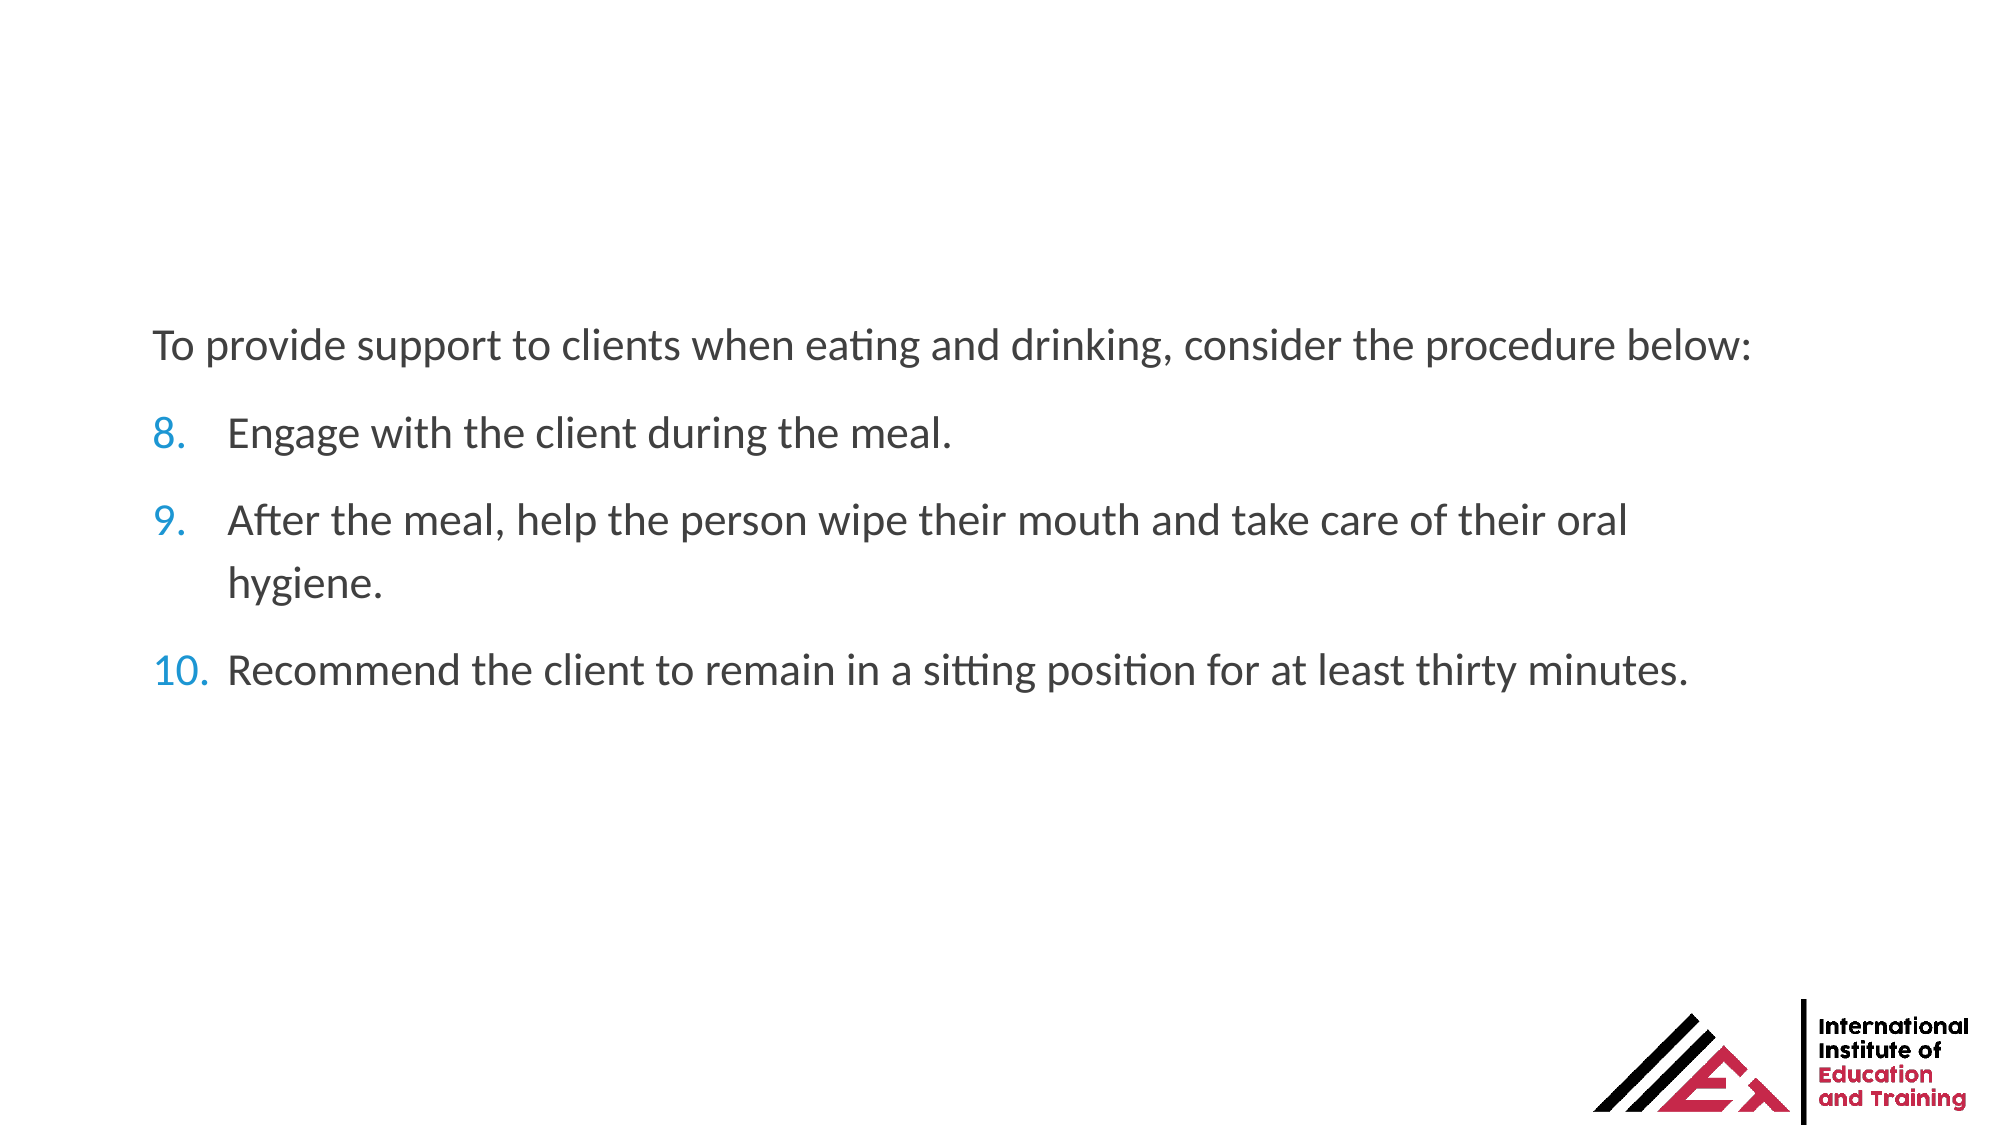

To provide support to clients when eating and drinking, consider the procedure below:
Engage with the client during the meal.
After the meal, help the person wipe their mouth and take care of their oral hygiene.
Recommend the client to remain in a sitting position for at least thirty minutes.